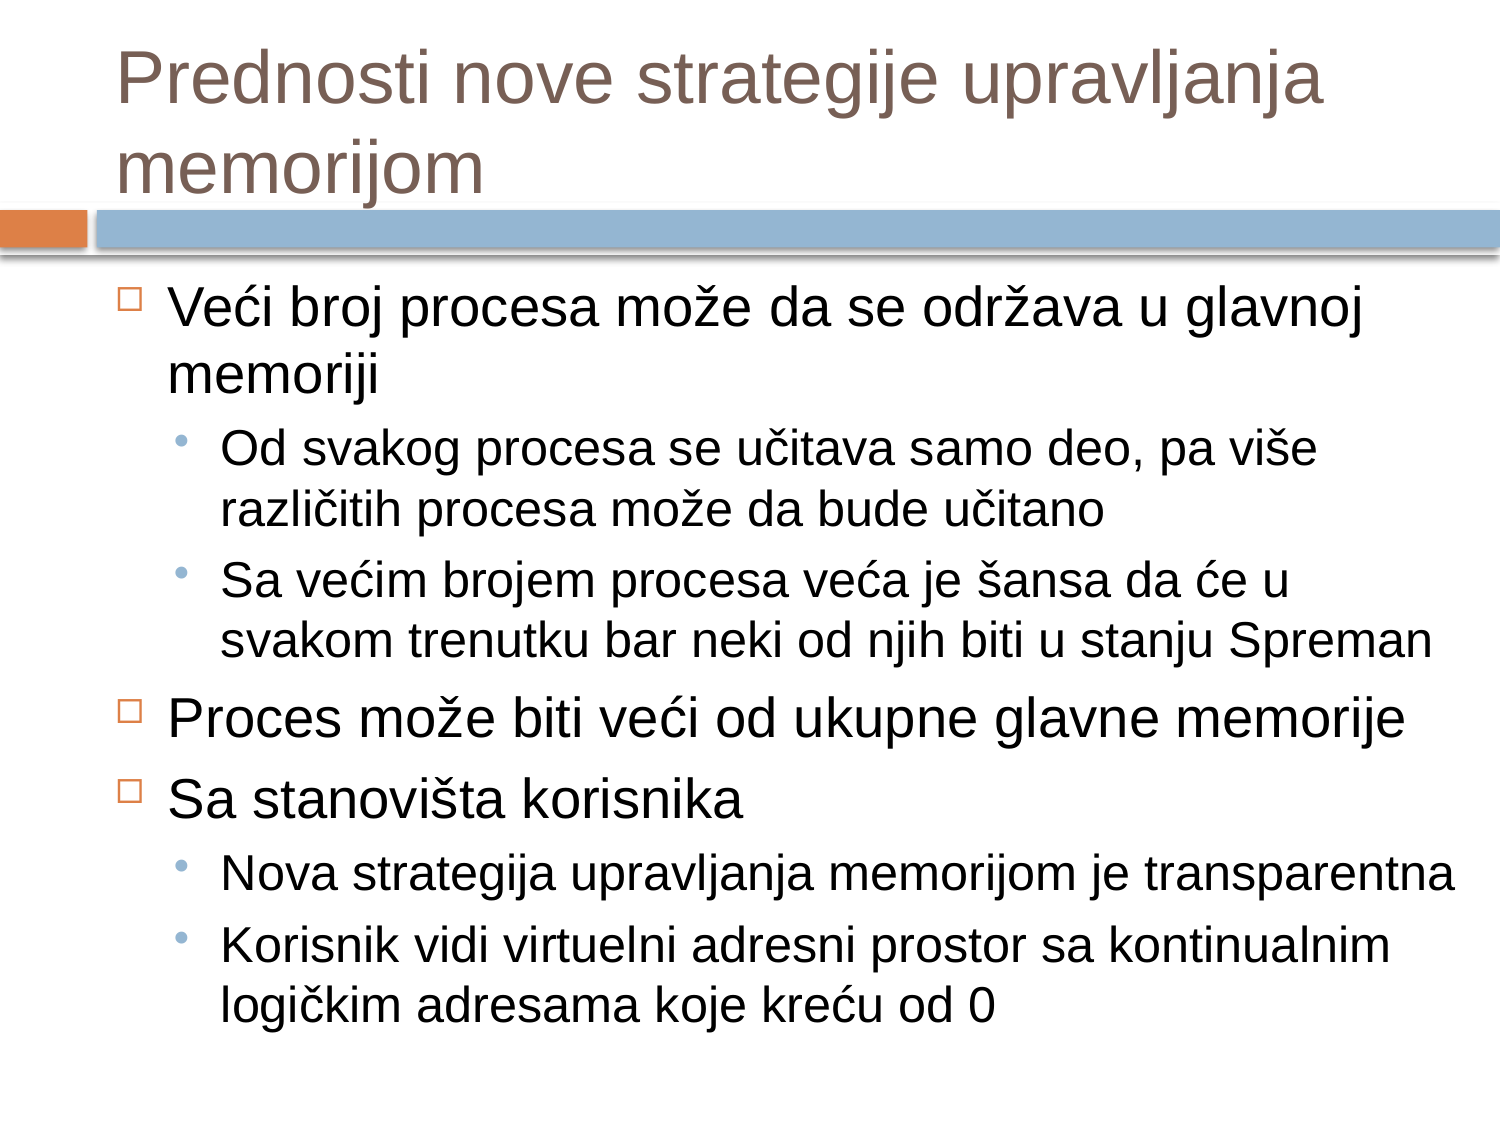

# Prednosti nove strategije upravljanja memorijom
Veći broj procesa može da se održava u glavnoj memoriji
Od svakog procesa se učitava samo deo, pa više različitih procesa može da bude učitano
Sa većim brojem procesa veća je šansa da će u svakom trenutku bar neki od njih biti u stanju Spreman
Proces može biti veći od ukupne glavne memorije
Sa stanovišta korisnika
Nova strategija upravljanja memorijom je transparentna
Korisnik vidi virtuelni adresni prostor sa kontinualnim logičkim adresama koje kreću od 0